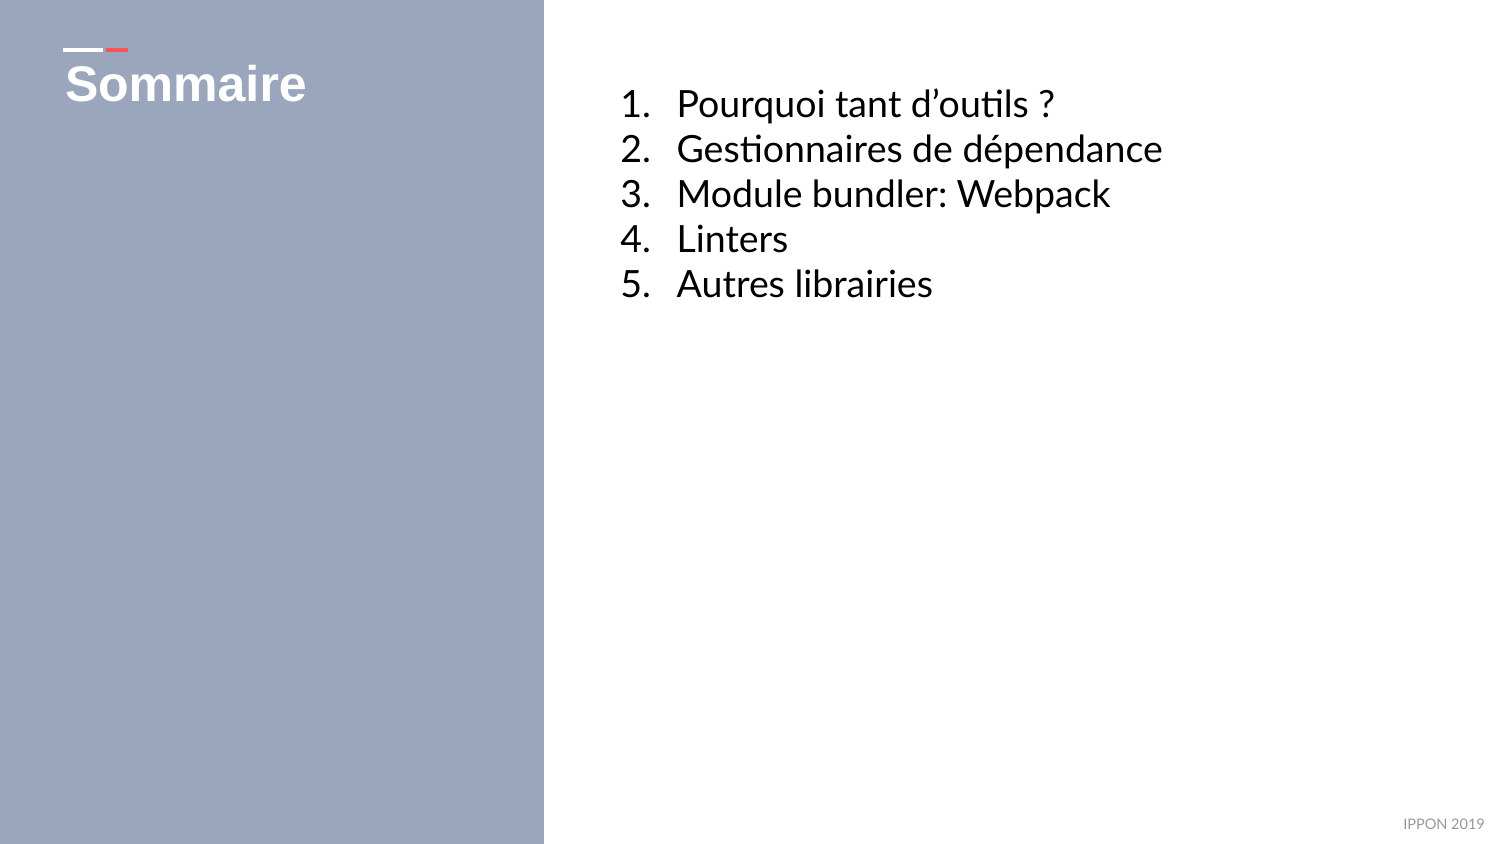

Sommaire
Pourquoi tant d’outils ?
Gestionnaires de dépendance
Module bundler: Webpack
Linters
Autres librairies